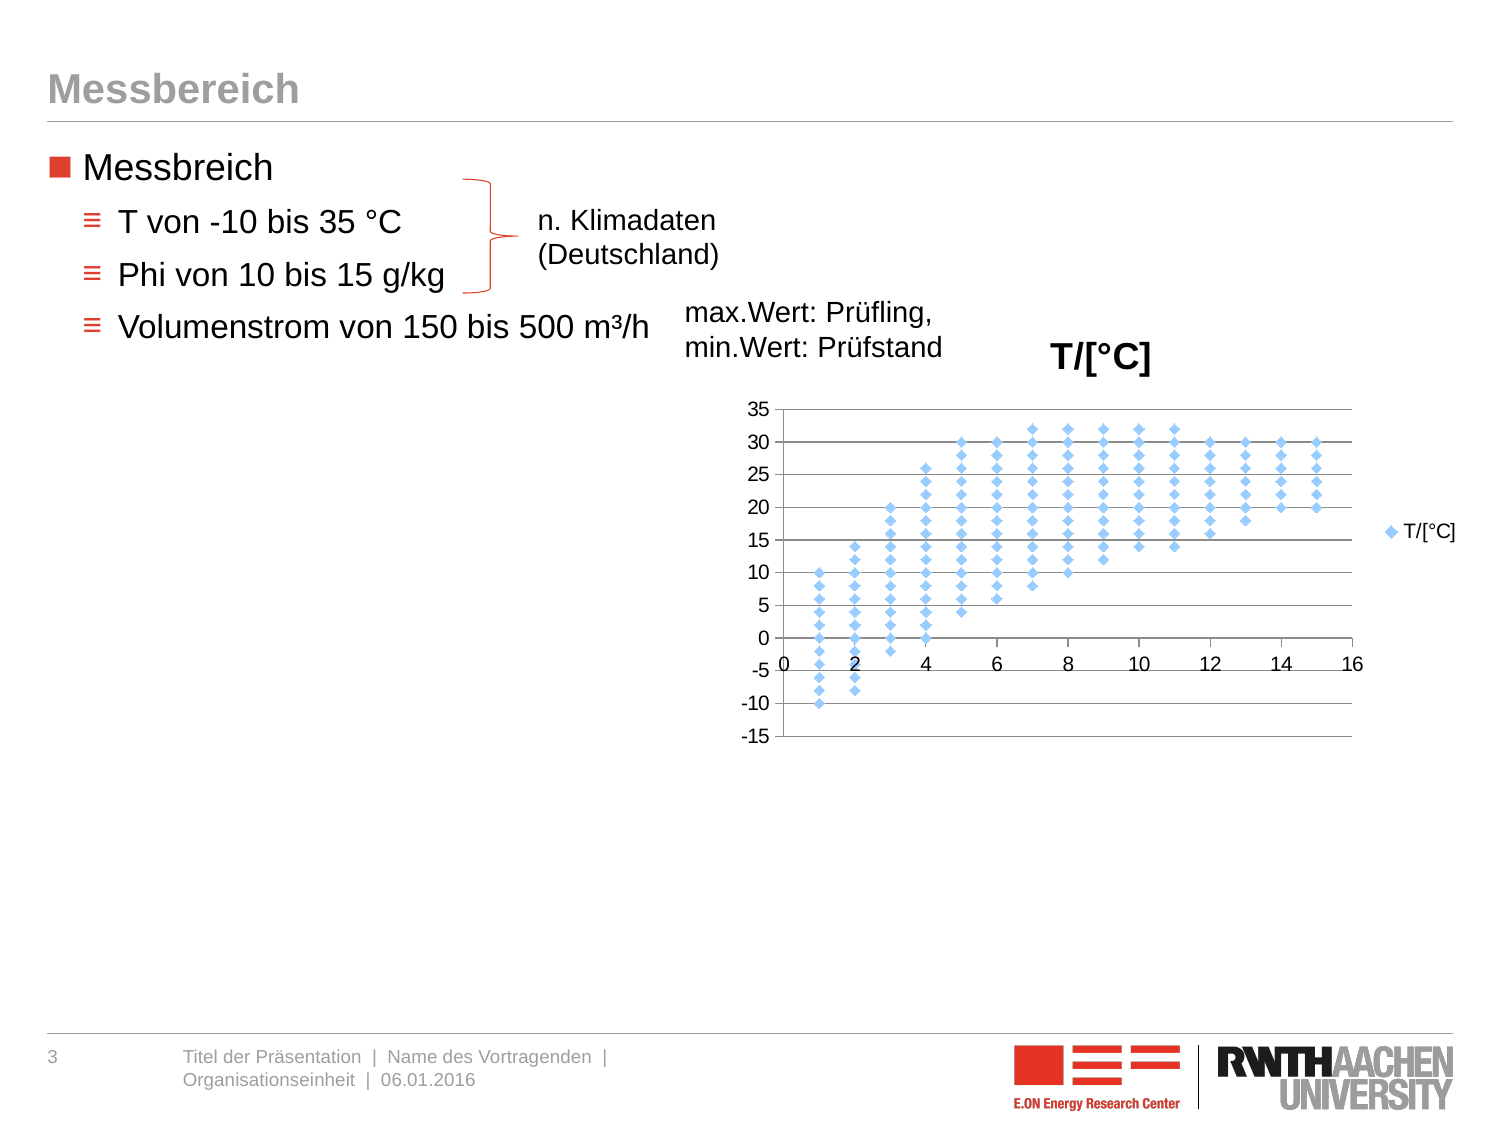

# Messbereich
Messbreich
T von -10 bis 35 °C
Phi von 10 bis 15 g/kg
Volumenstrom von 150 bis 500 m³/h

n. Klimadaten (Deutschland)
max.Wert: Prüfling, min.Wert: Prüfstand

### Chart:

| Category | T/[°C] |
|---|---|